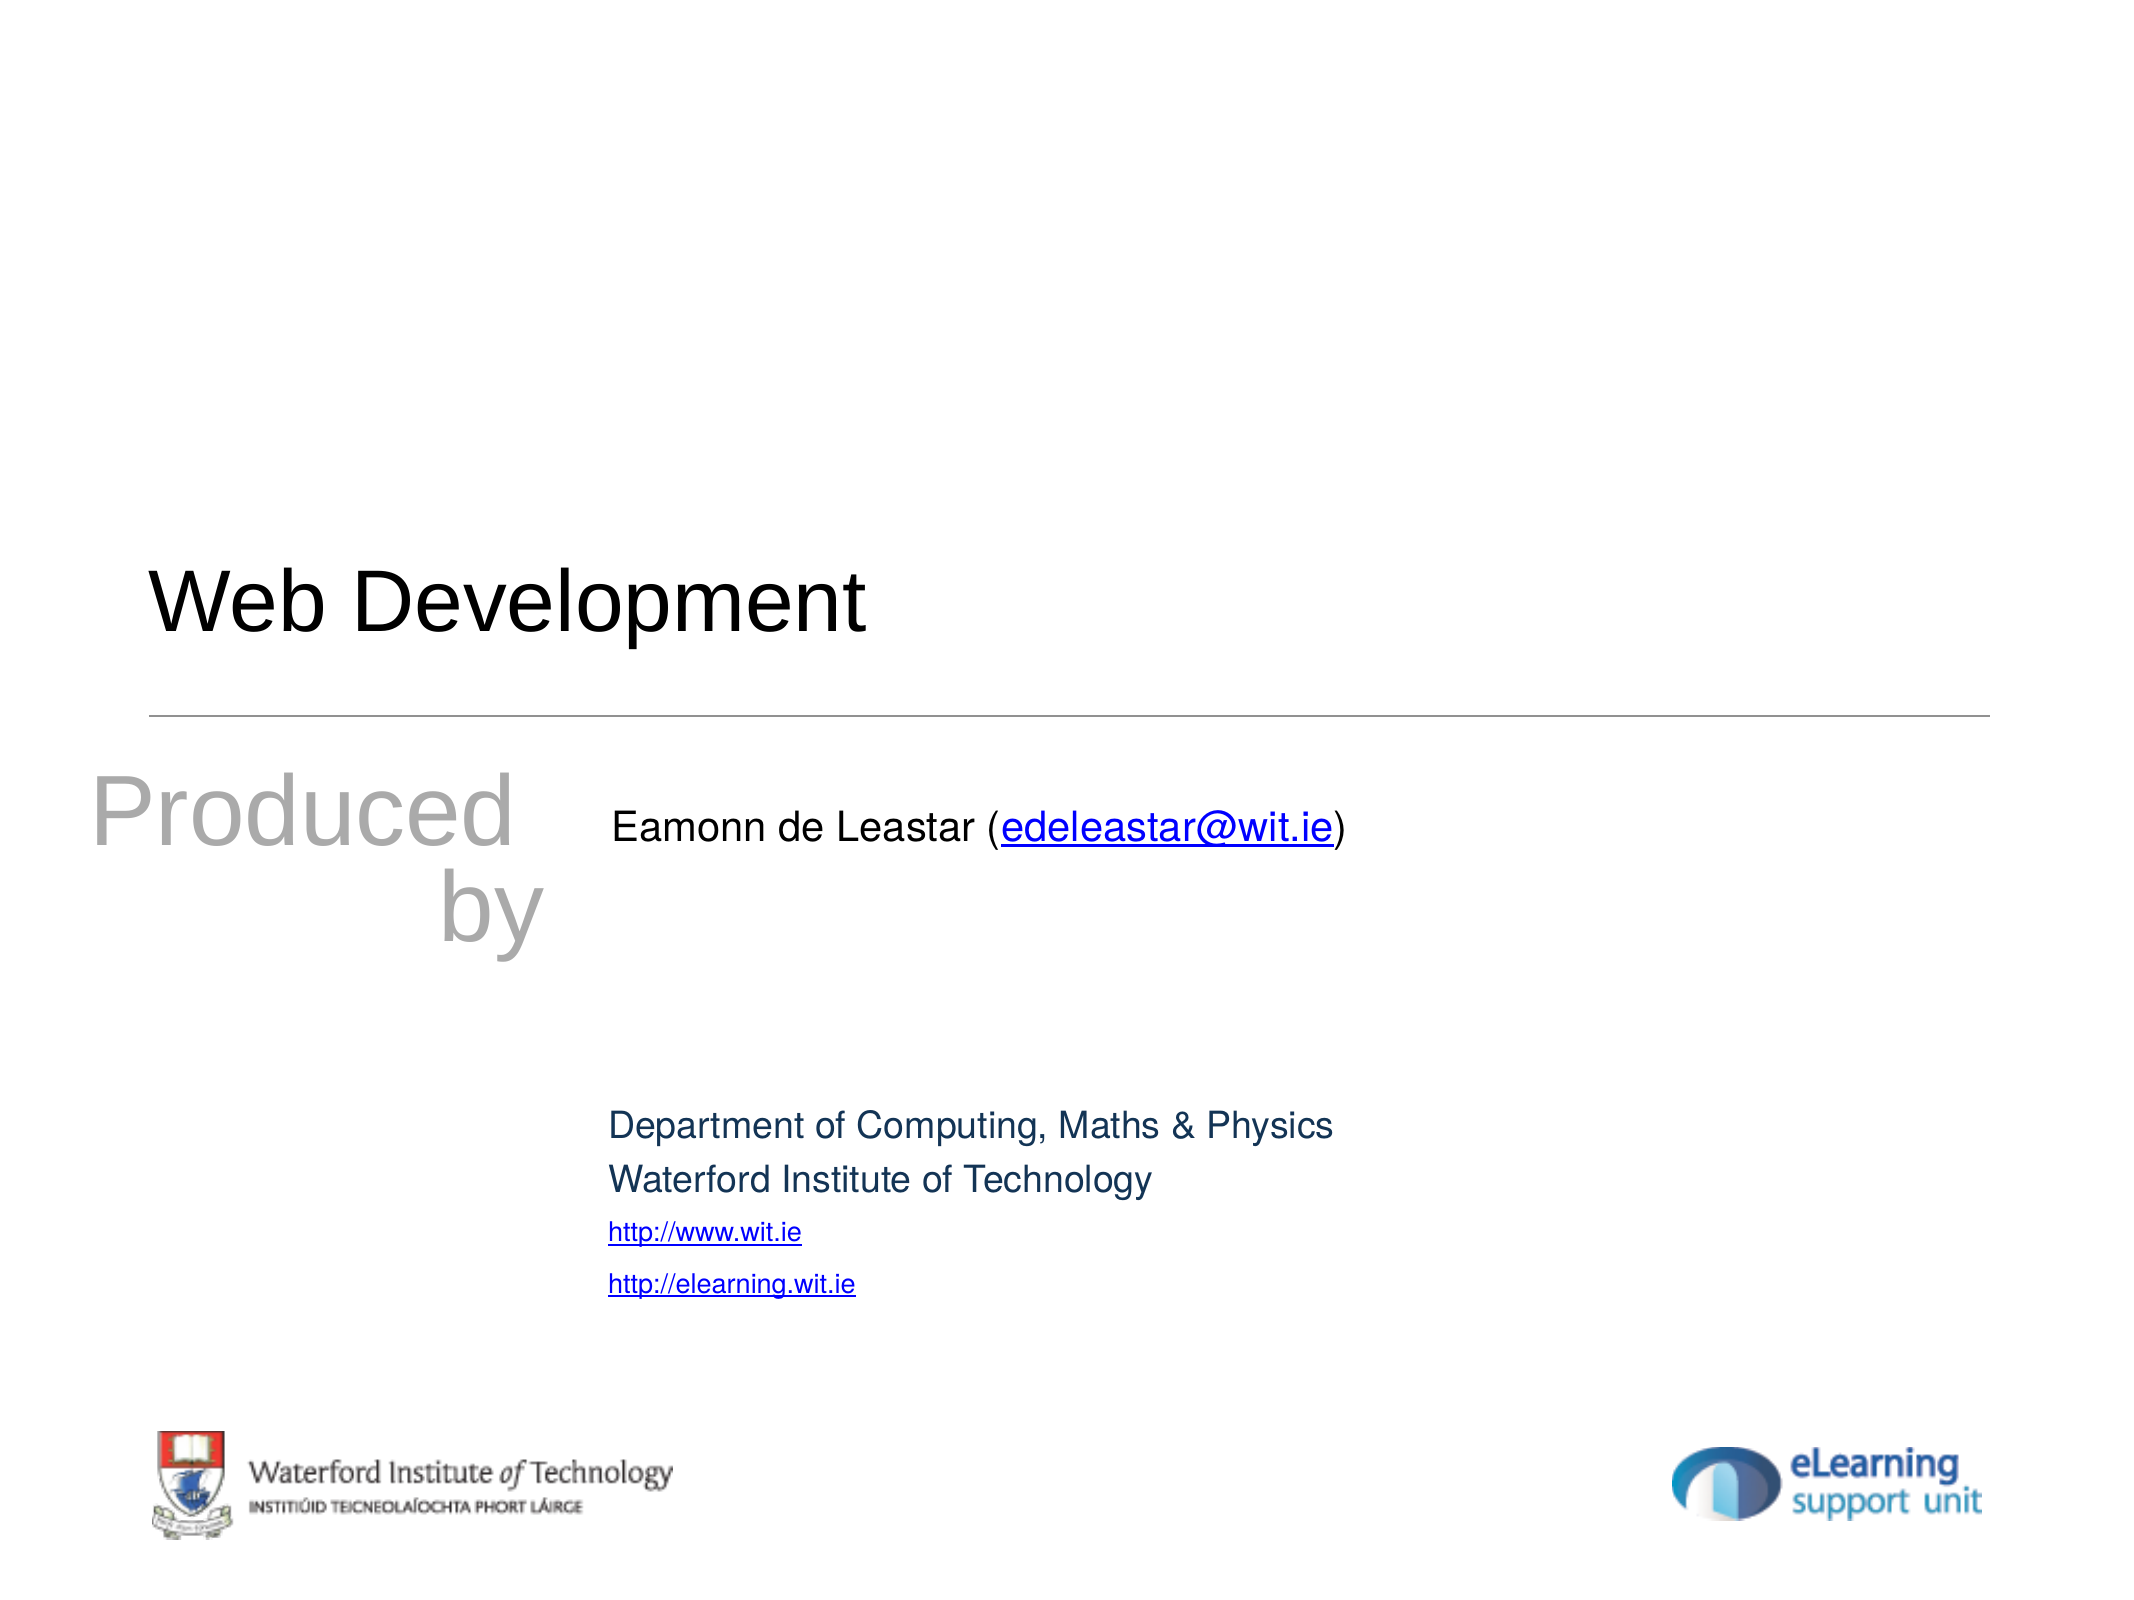

# Web Development
Eamonn de Leastar (edeleastar@wit.ie)